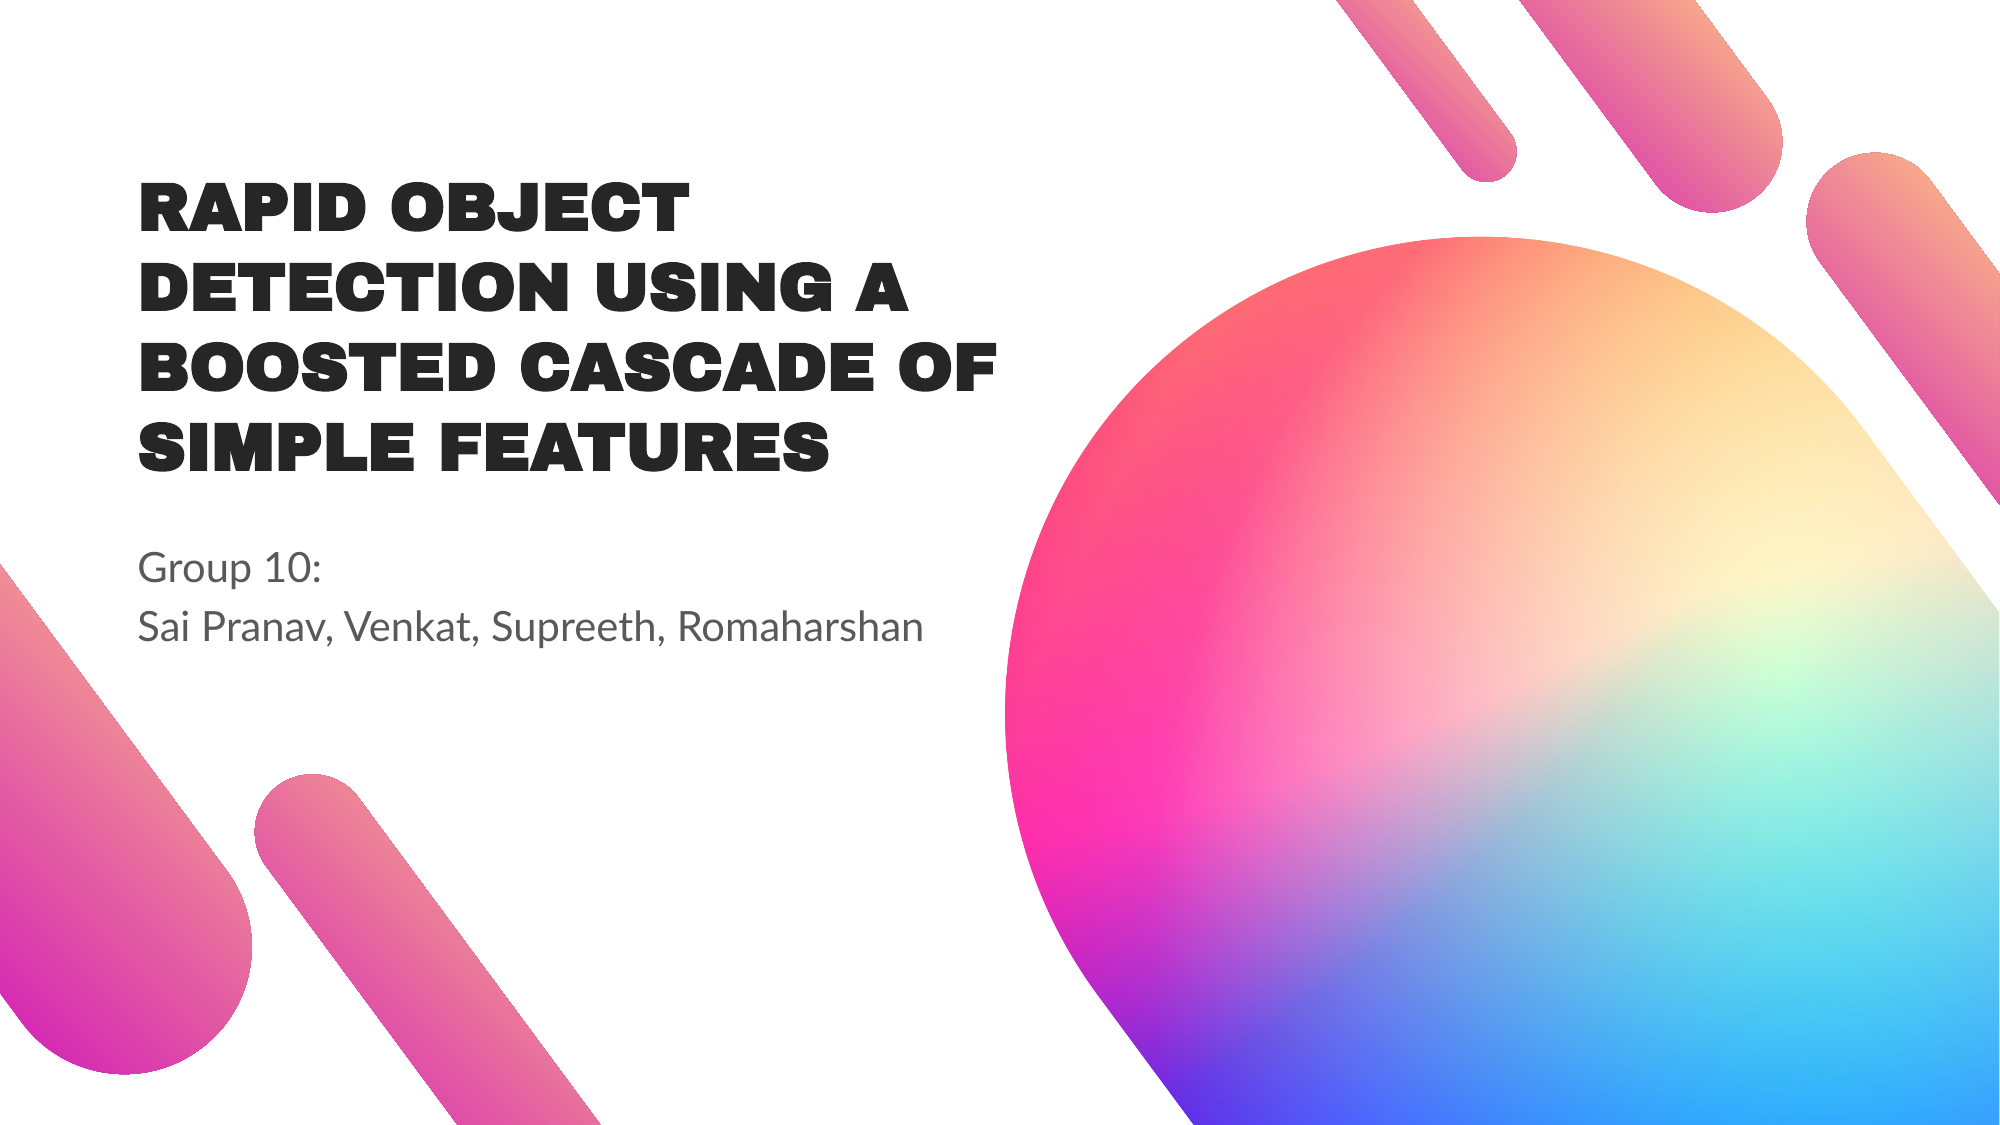

# RAPID OBJECT DETECTION USING A BOOSTED CASCADE OF SIMPLE FEATURES
Group 10:
Sai Pranav, Venkat, Supreeth, Romaharshan